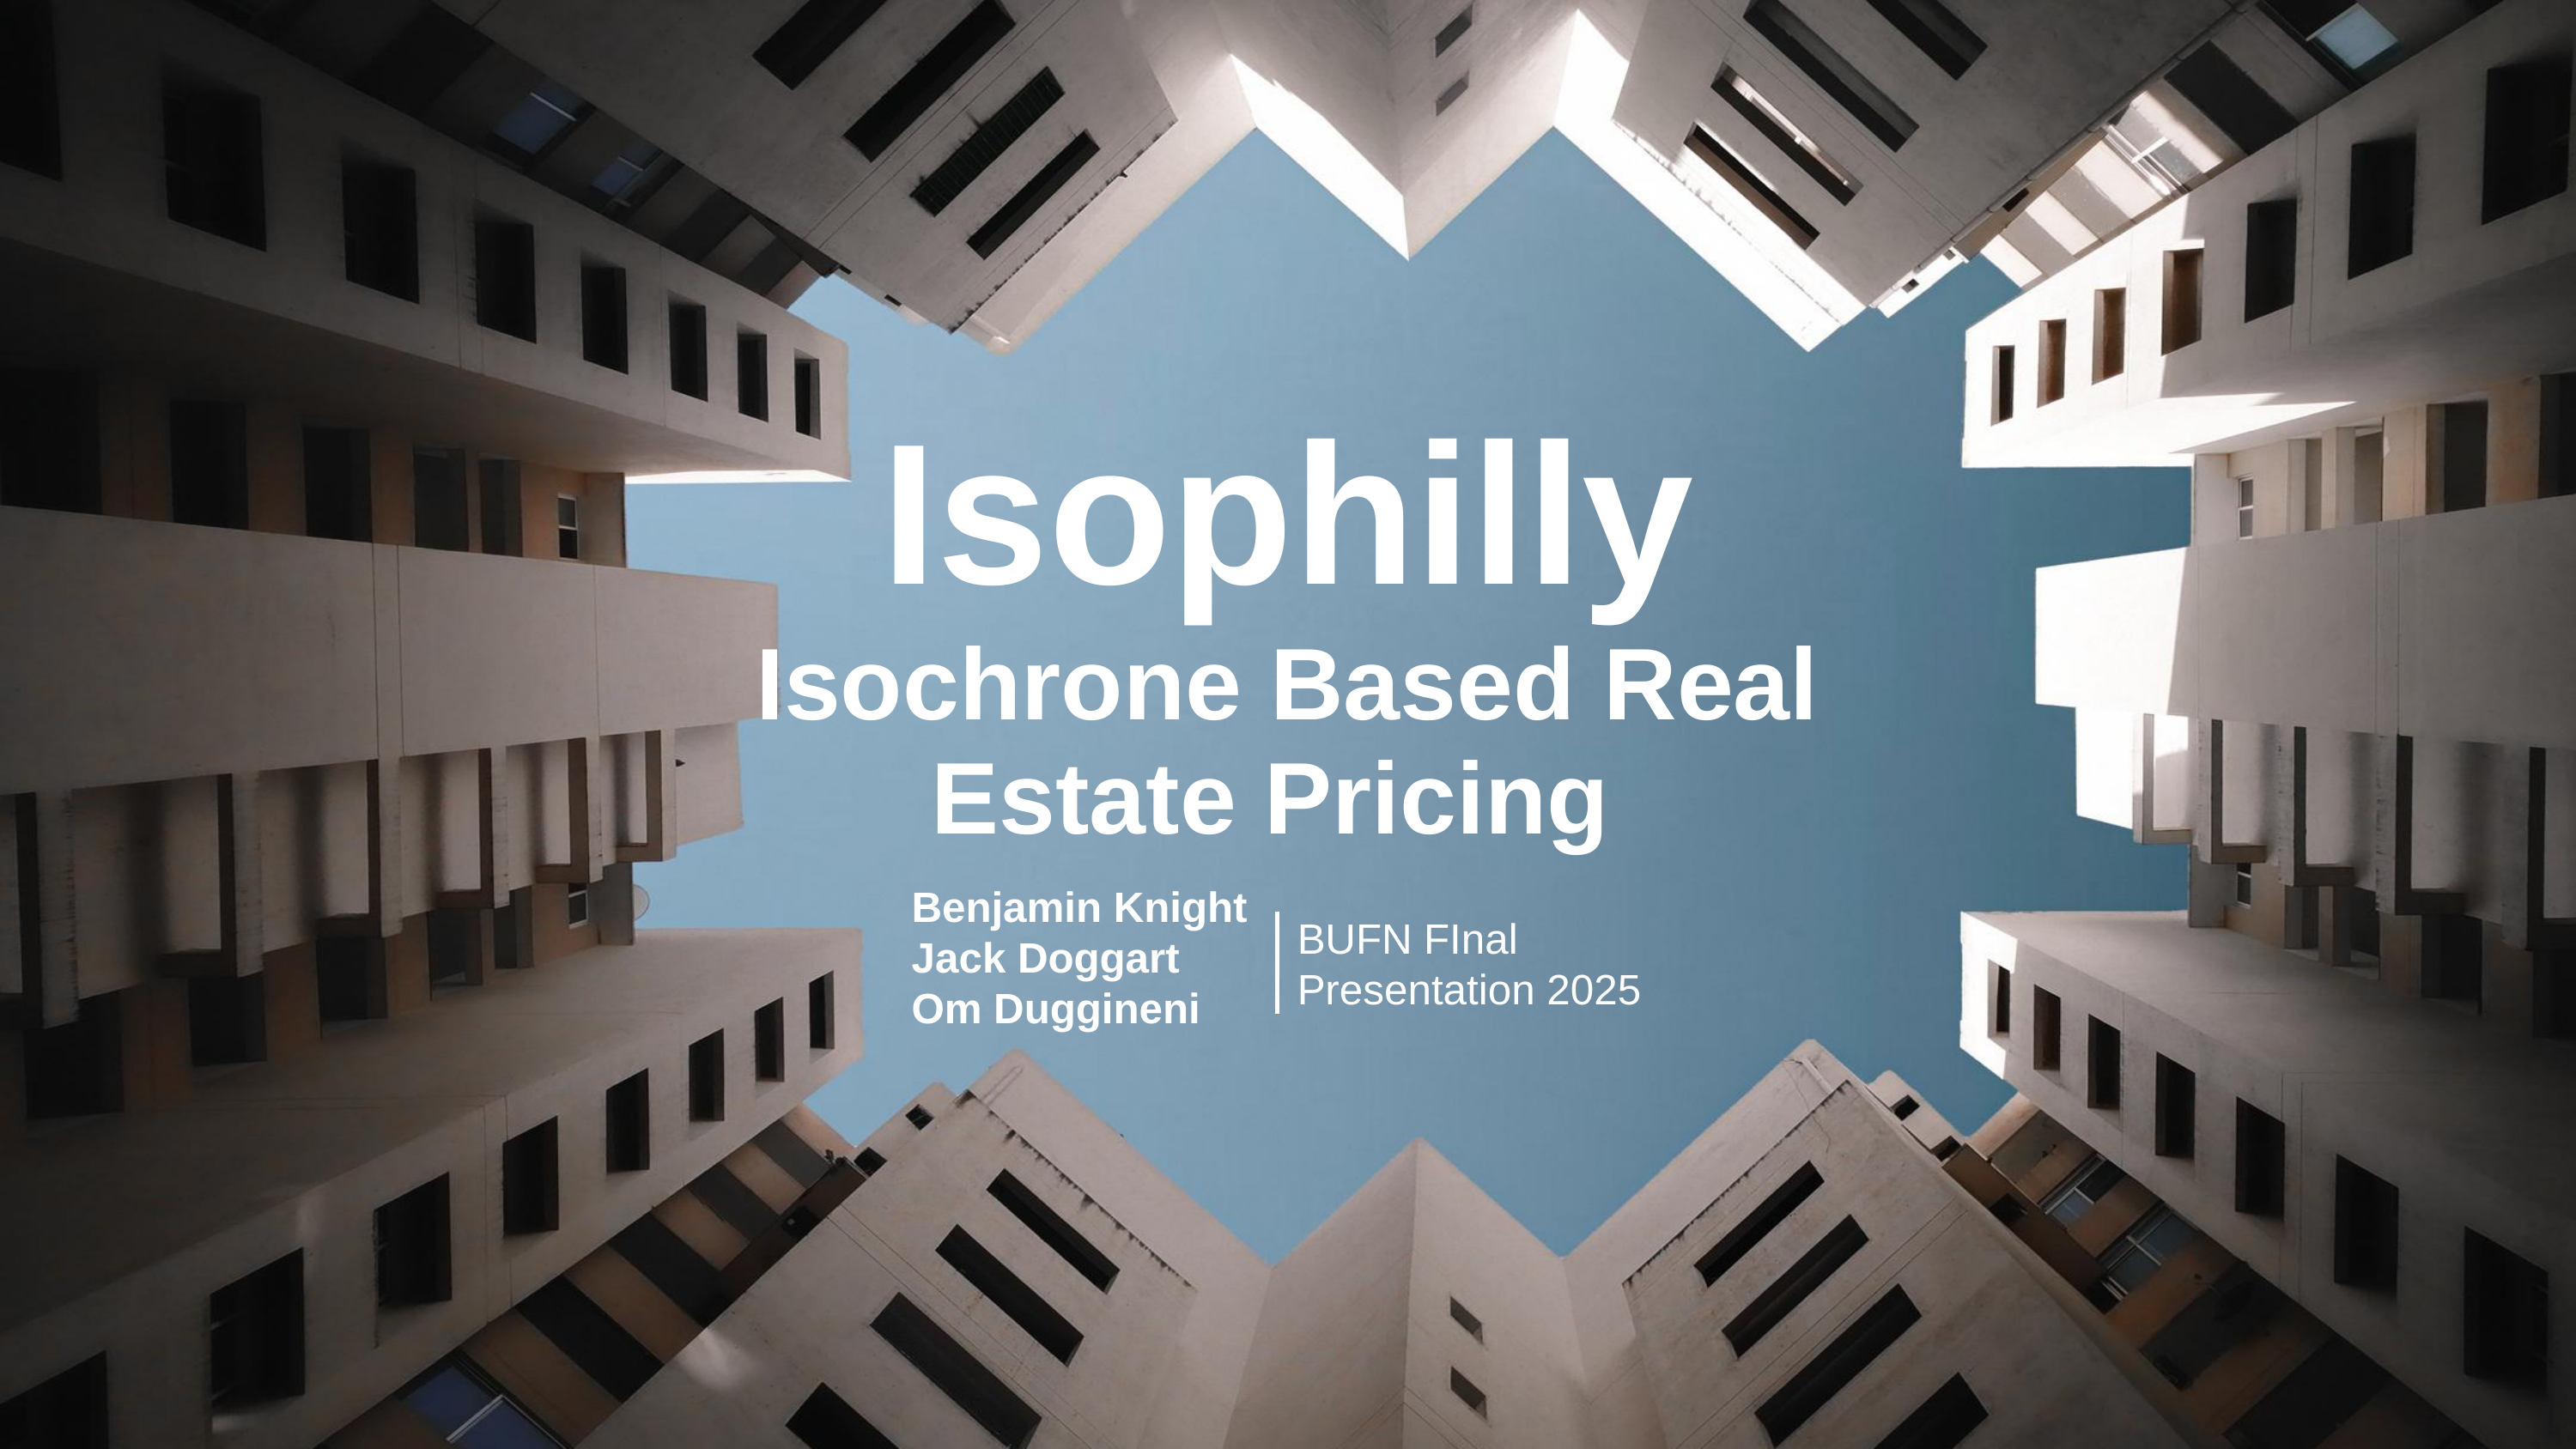

Isophilly
Isochrone Based Real Estate Pricing
Benjamin Knight
Jack Doggart
Om Duggineni
BUFN FInal Presentation 2025